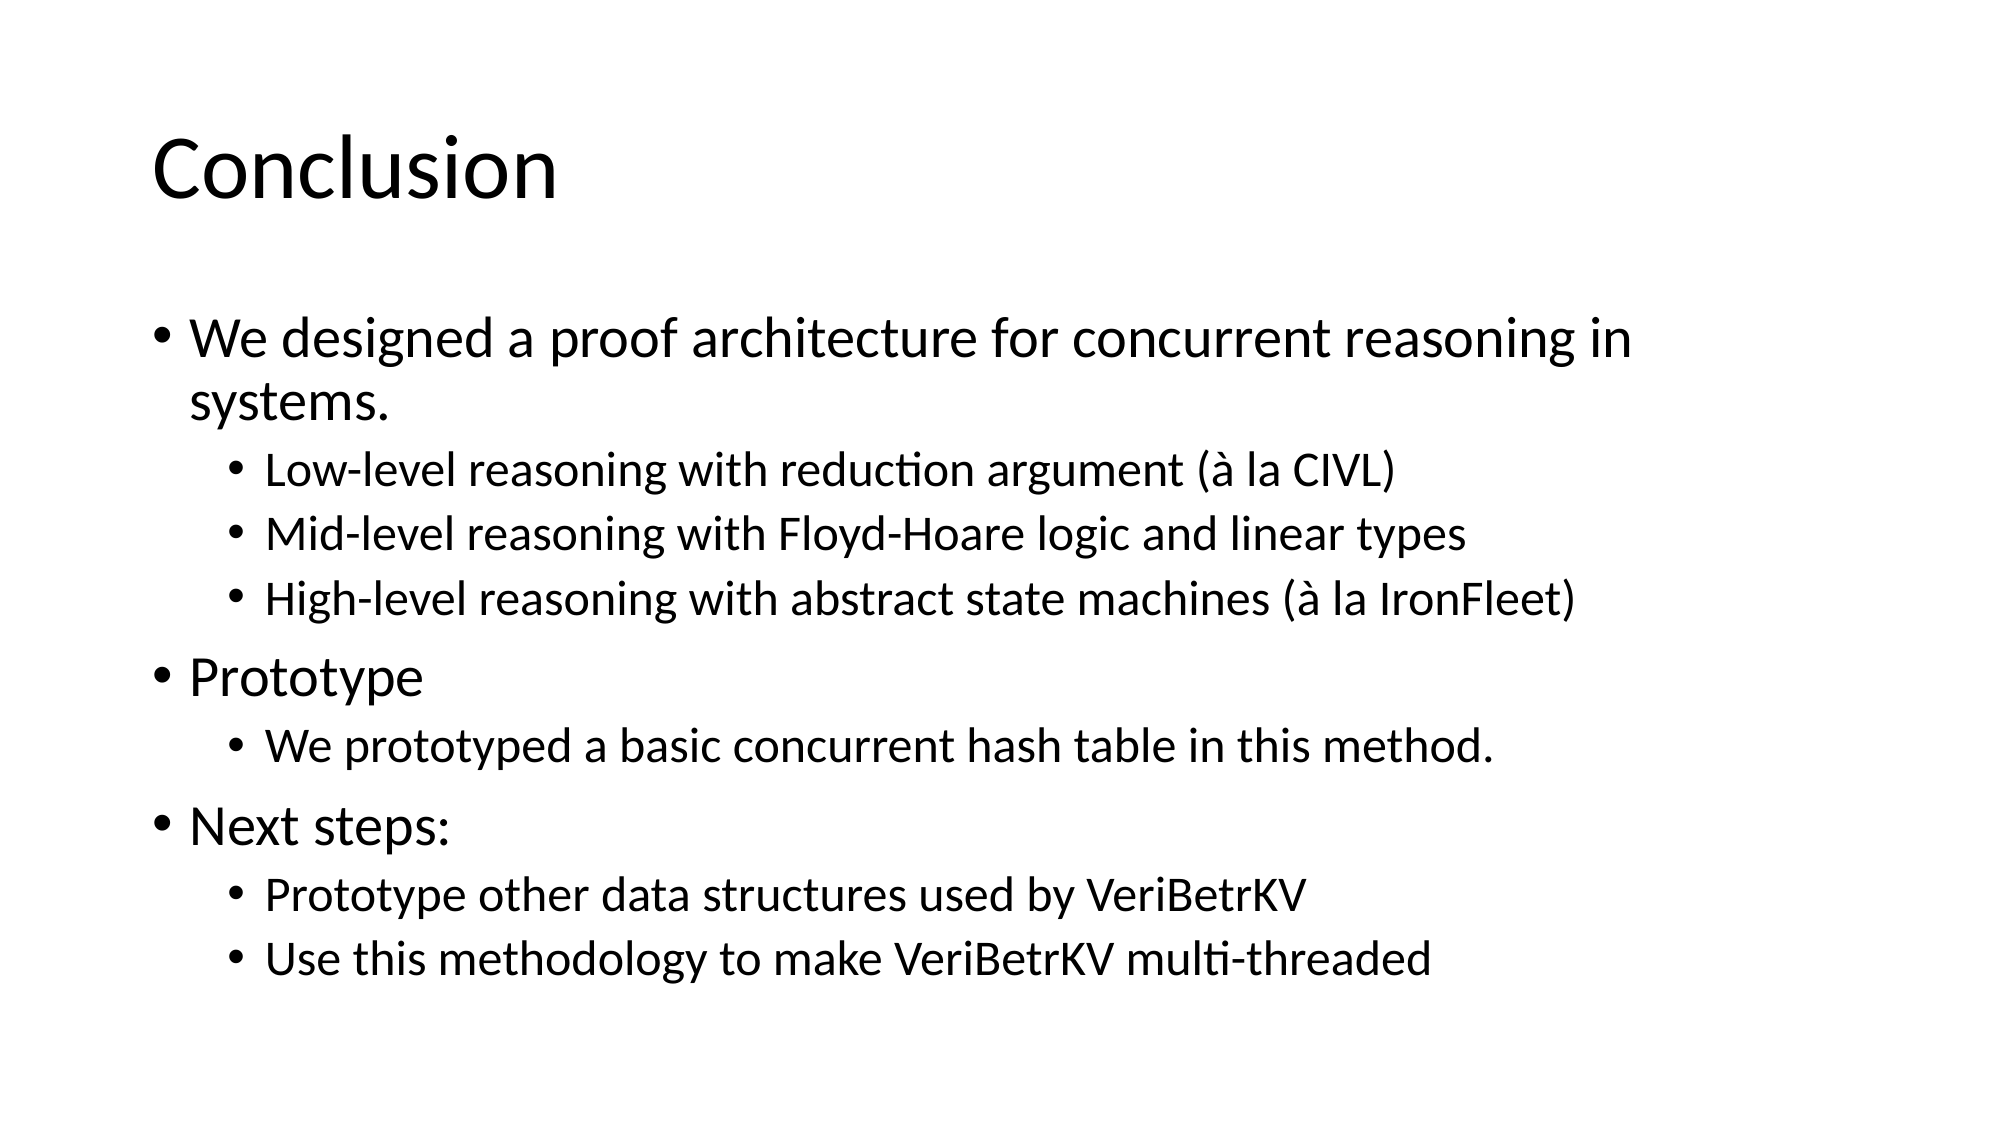

# Conclusion
We designed a proof architecture for concurrent reasoning in systems.
Low-level reasoning with reduction argument (à la CIVL)
Mid-level reasoning with Floyd-Hoare logic and linear types
High-level reasoning with abstract state machines (à la IronFleet)
Prototype
We prototyped a basic concurrent hash table in this method.
Next steps:
Prototype other data structures used by VeriBetrKV
Use this methodology to make VeriBetrKV multi-threaded